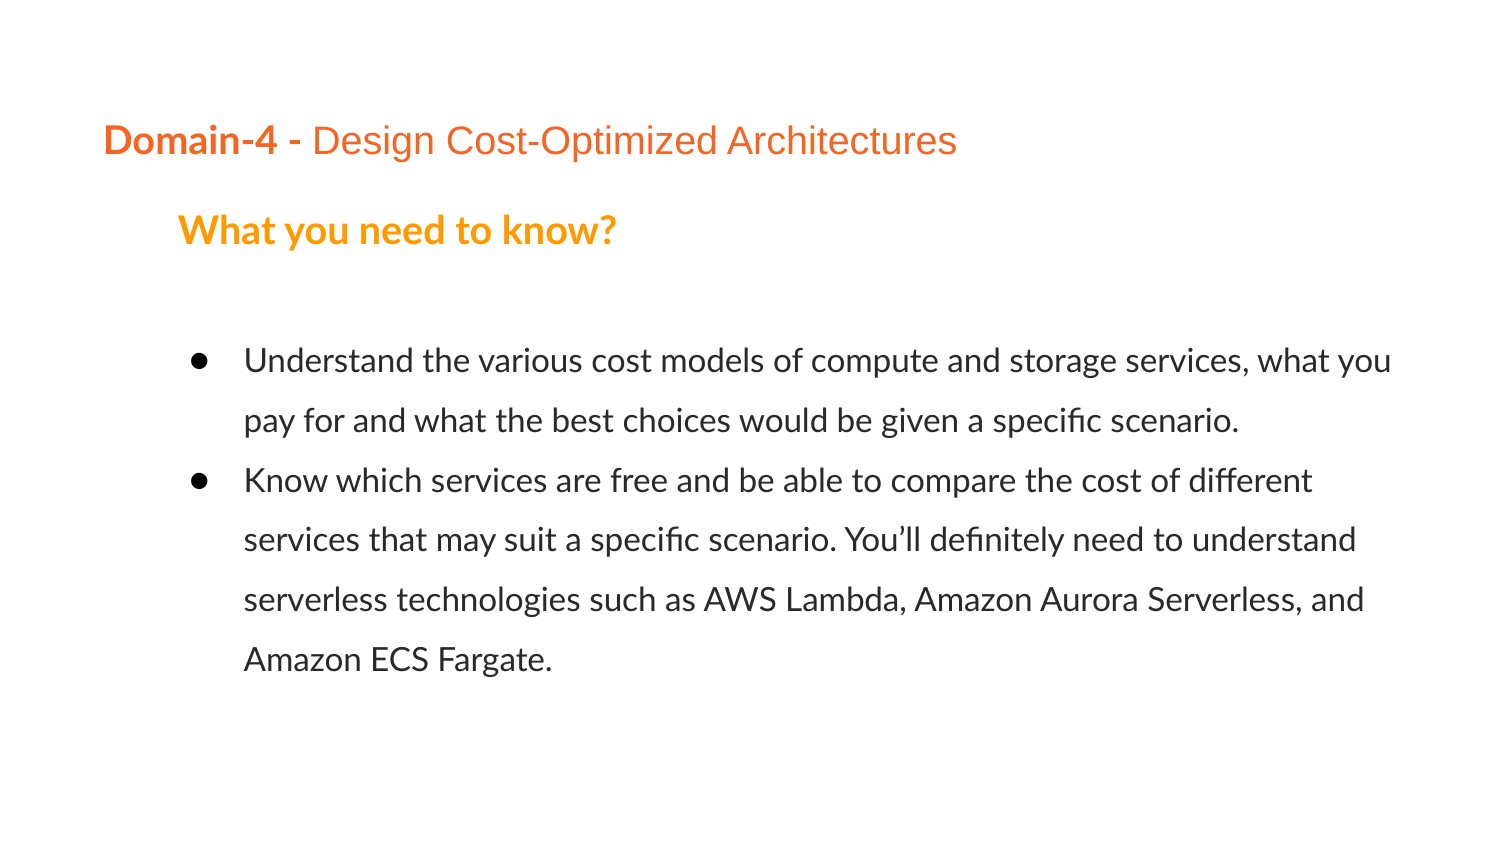

Domain-4 - Design Cost-Optimized Architectures

What you need to know?
Understand the various cost models of compute and storage services, what you pay for and what the best choices would be given a specific scenario.
Know which services are free and be able to compare the cost of different services that may suit a specific scenario. You’ll definitely need to understand serverless technologies such as AWS Lambda, Amazon Aurora Serverless, and Amazon ECS Fargate.